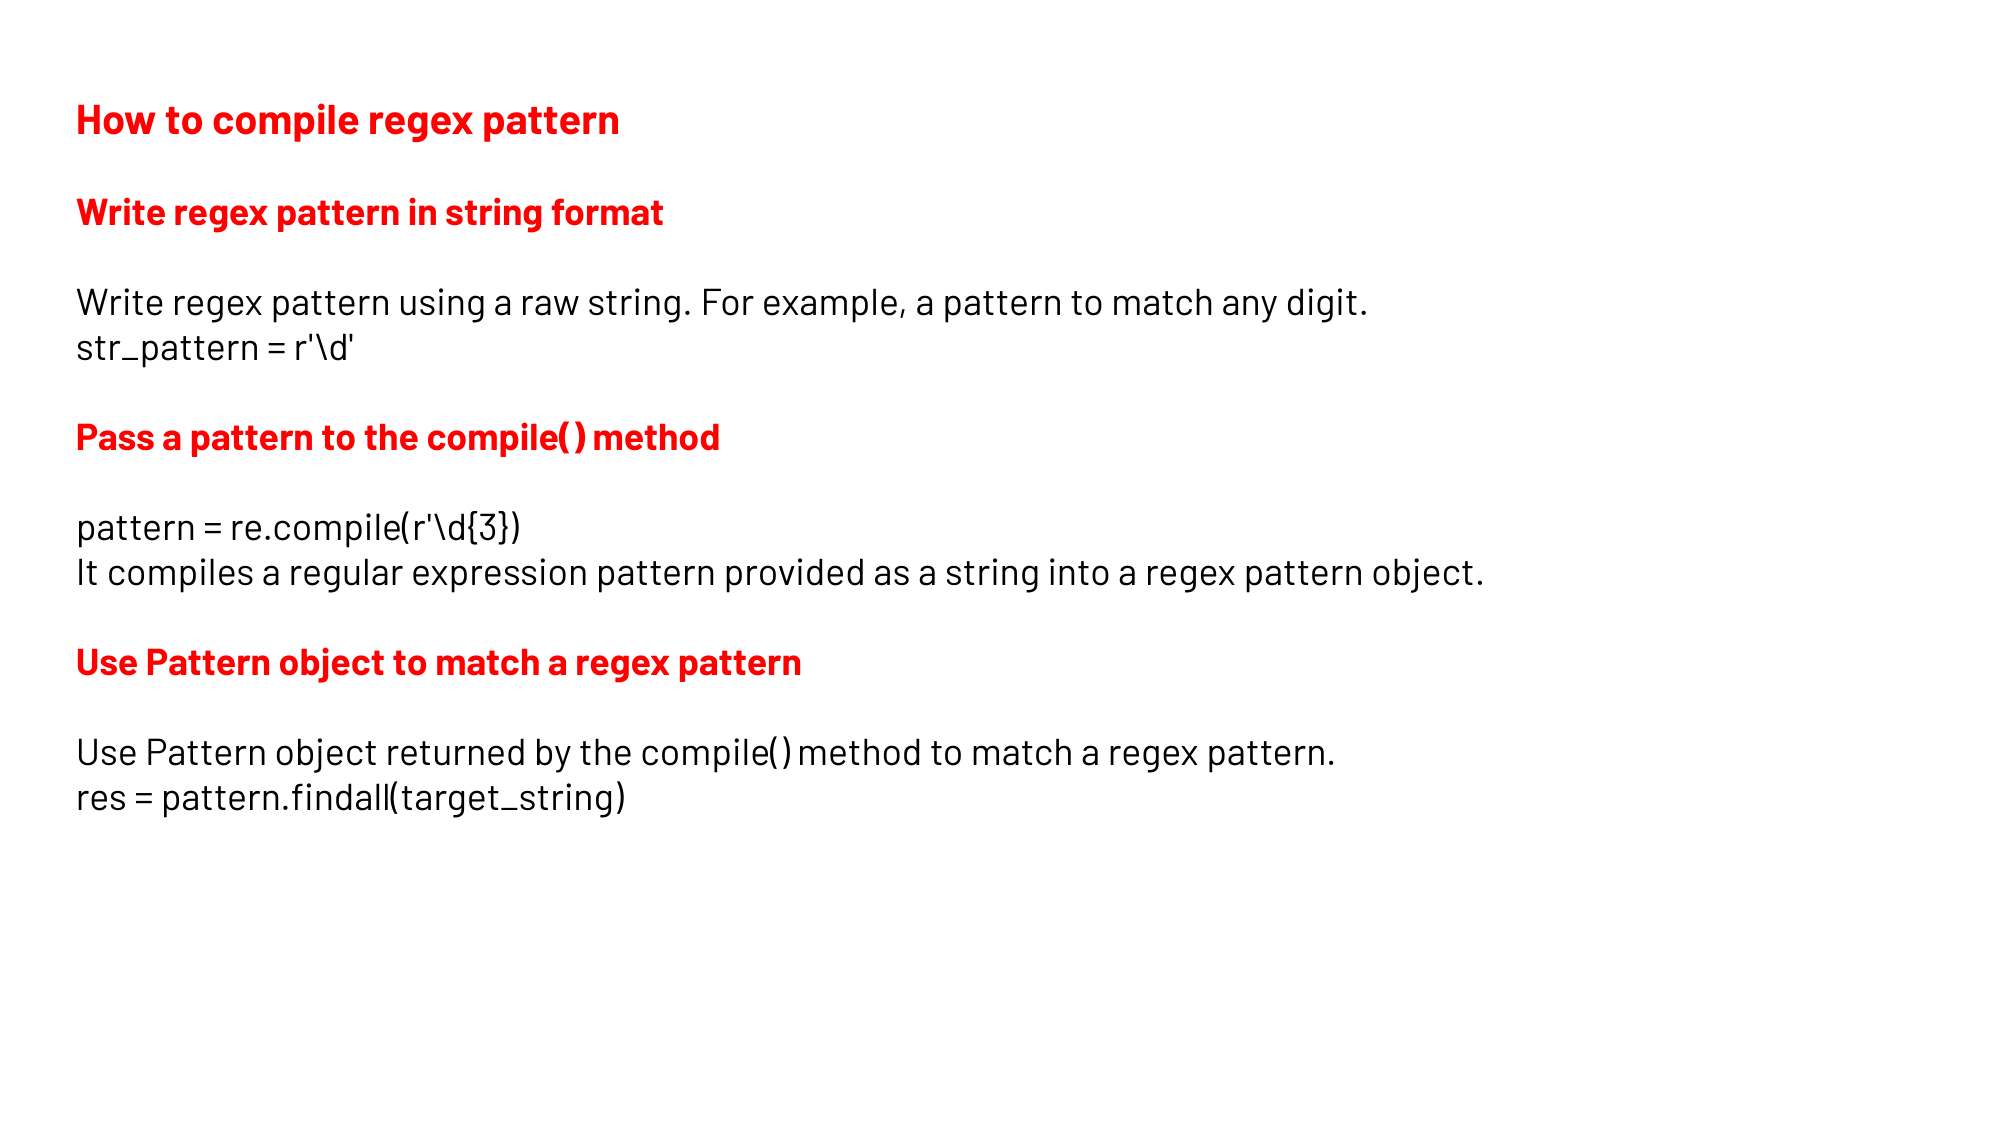

How to compile regex pattern

Write regex pattern in string format

Write regex pattern using a raw string. For example, a pattern to match any digit.
str_pattern = r'\d'

Pass a pattern to the compile() method

pattern = re.compile(r'\d{3})
It compiles a regular expression pattern provided as a string into a regex pattern object.

Use Pattern object to match a regex pattern

Use Pattern object returned by the compile() method to match a regex pattern.
res = pattern.findall(target_string)